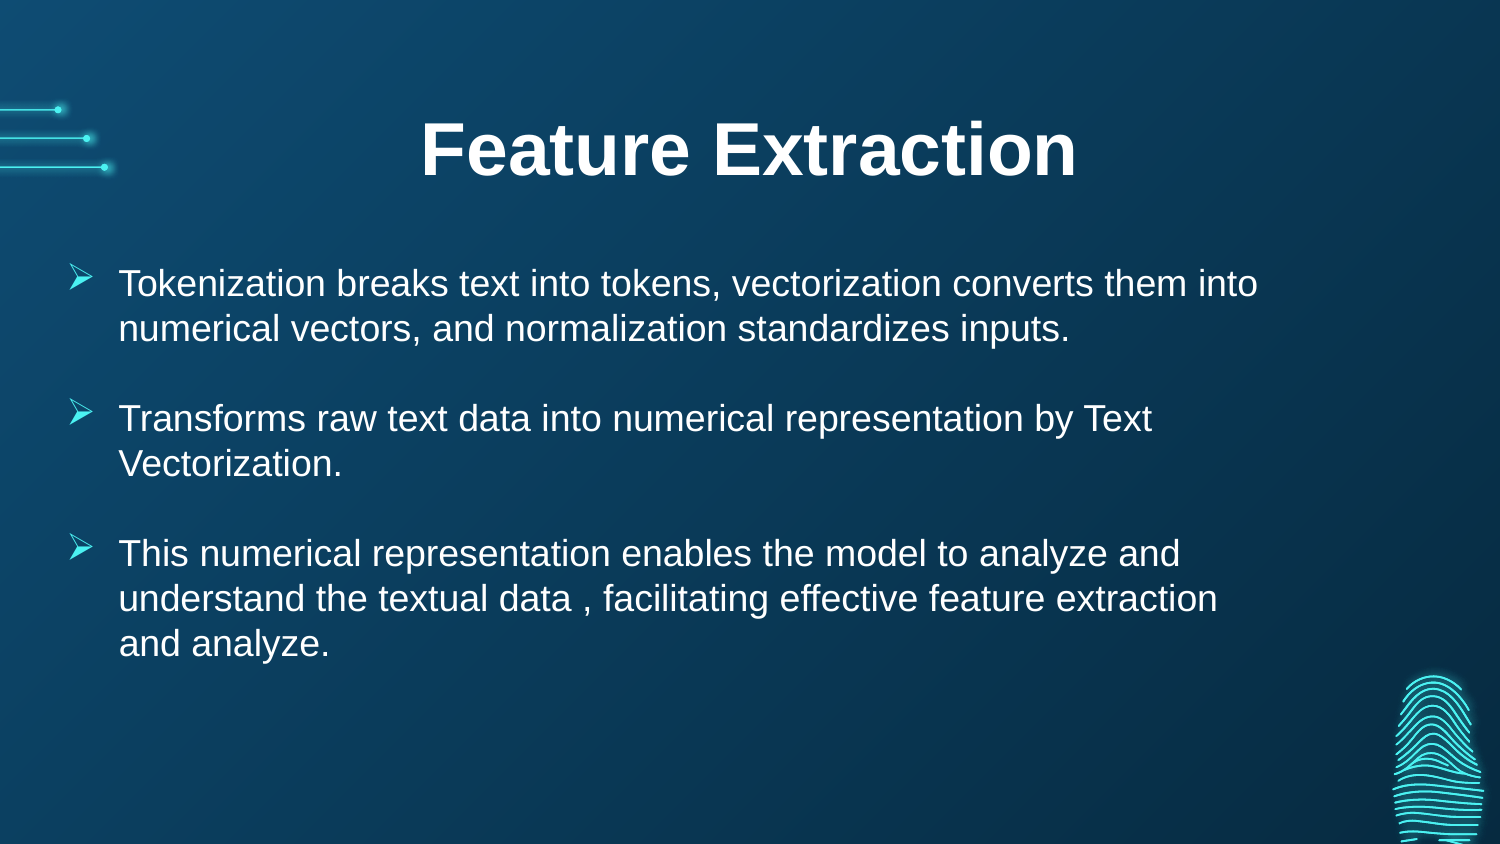

# Feature Extraction

Tokenization breaks text into tokens, vectorization converts them into numerical vectors, and normalization standardizes inputs.

Transforms raw text data into numerical representation by Text Vectorization.

This numerical representation enables the model to analyze and understand the textual data , facilitating effective feature extraction
     and analyze.